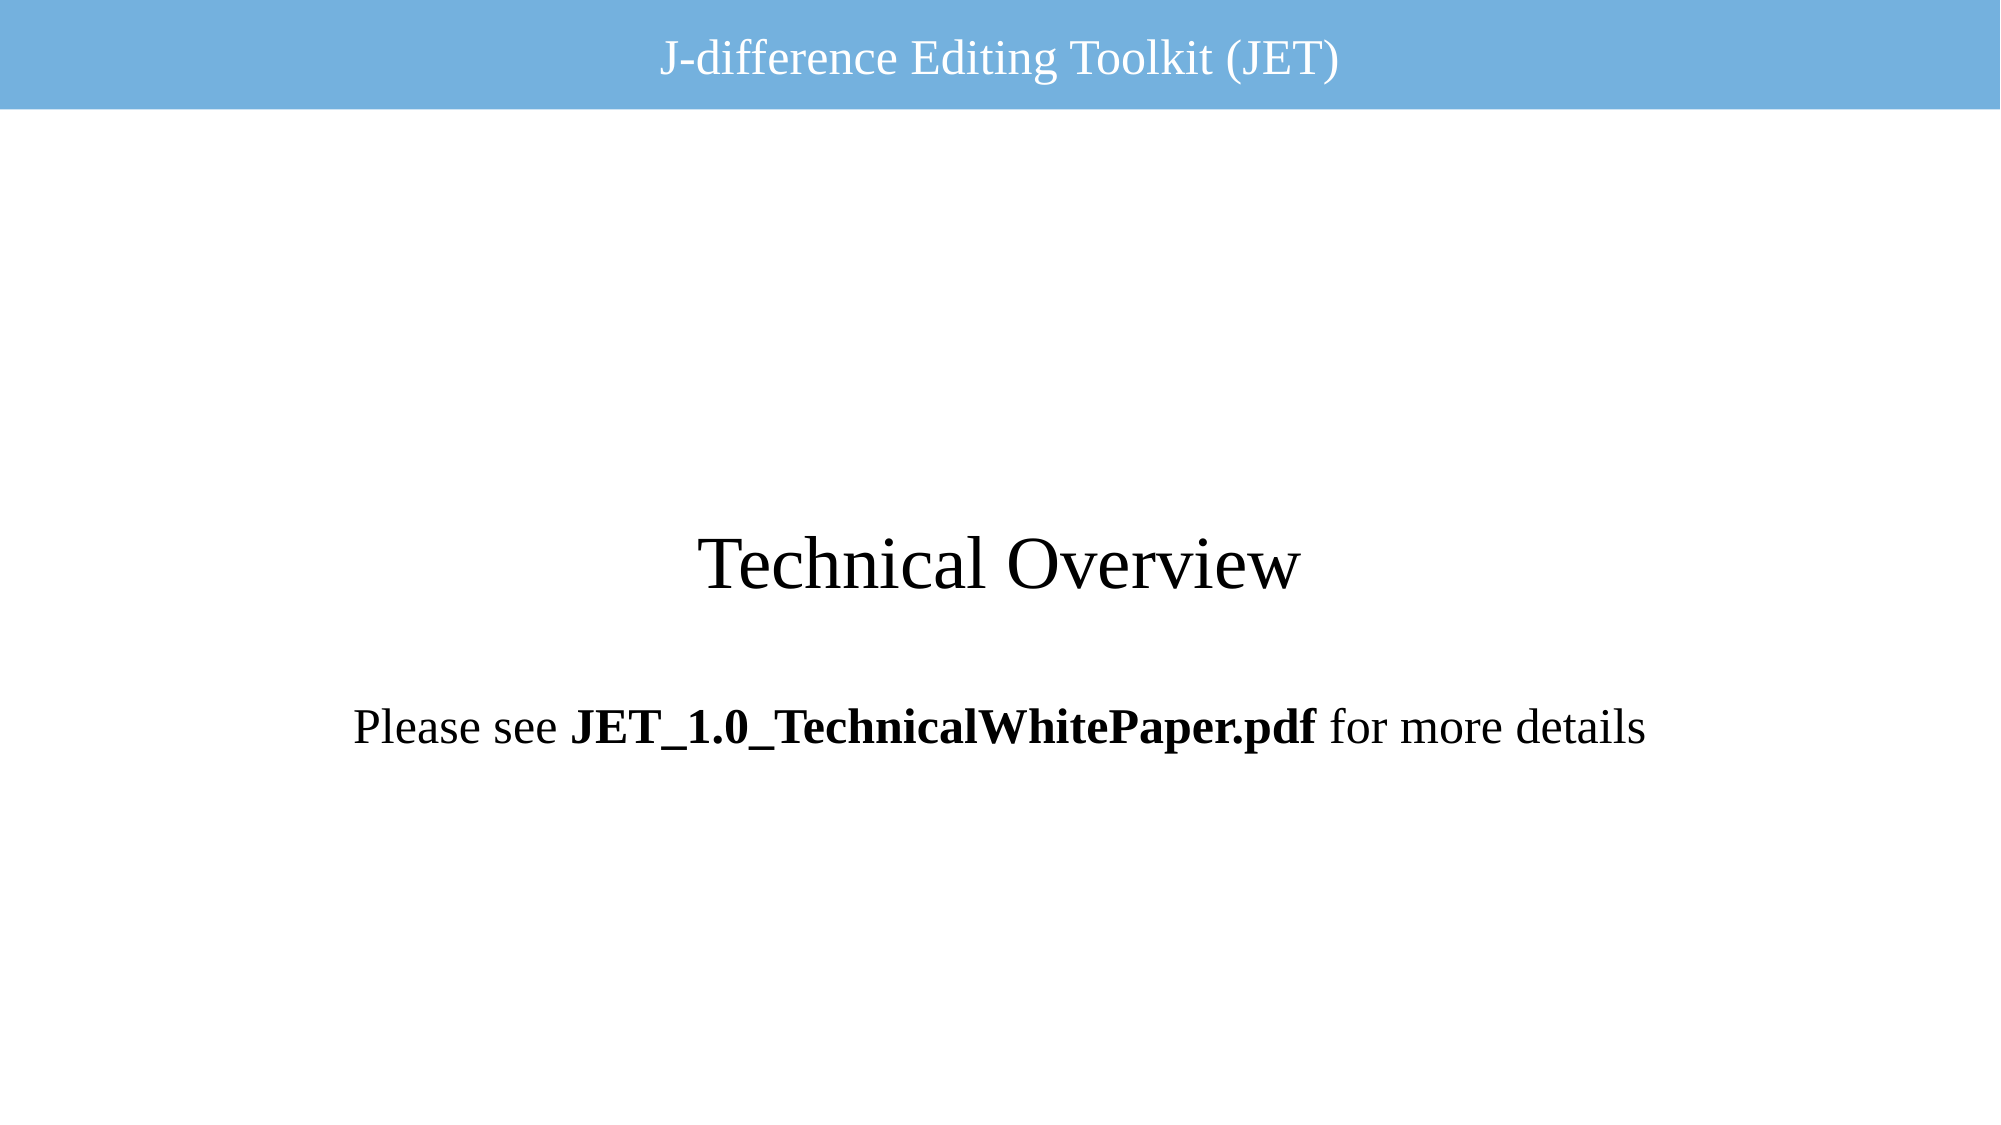

J-difference Editing Toolkit (JET)
Technical Overview

Please see JET_1.0_TechnicalWhitePaper.pdf for more details